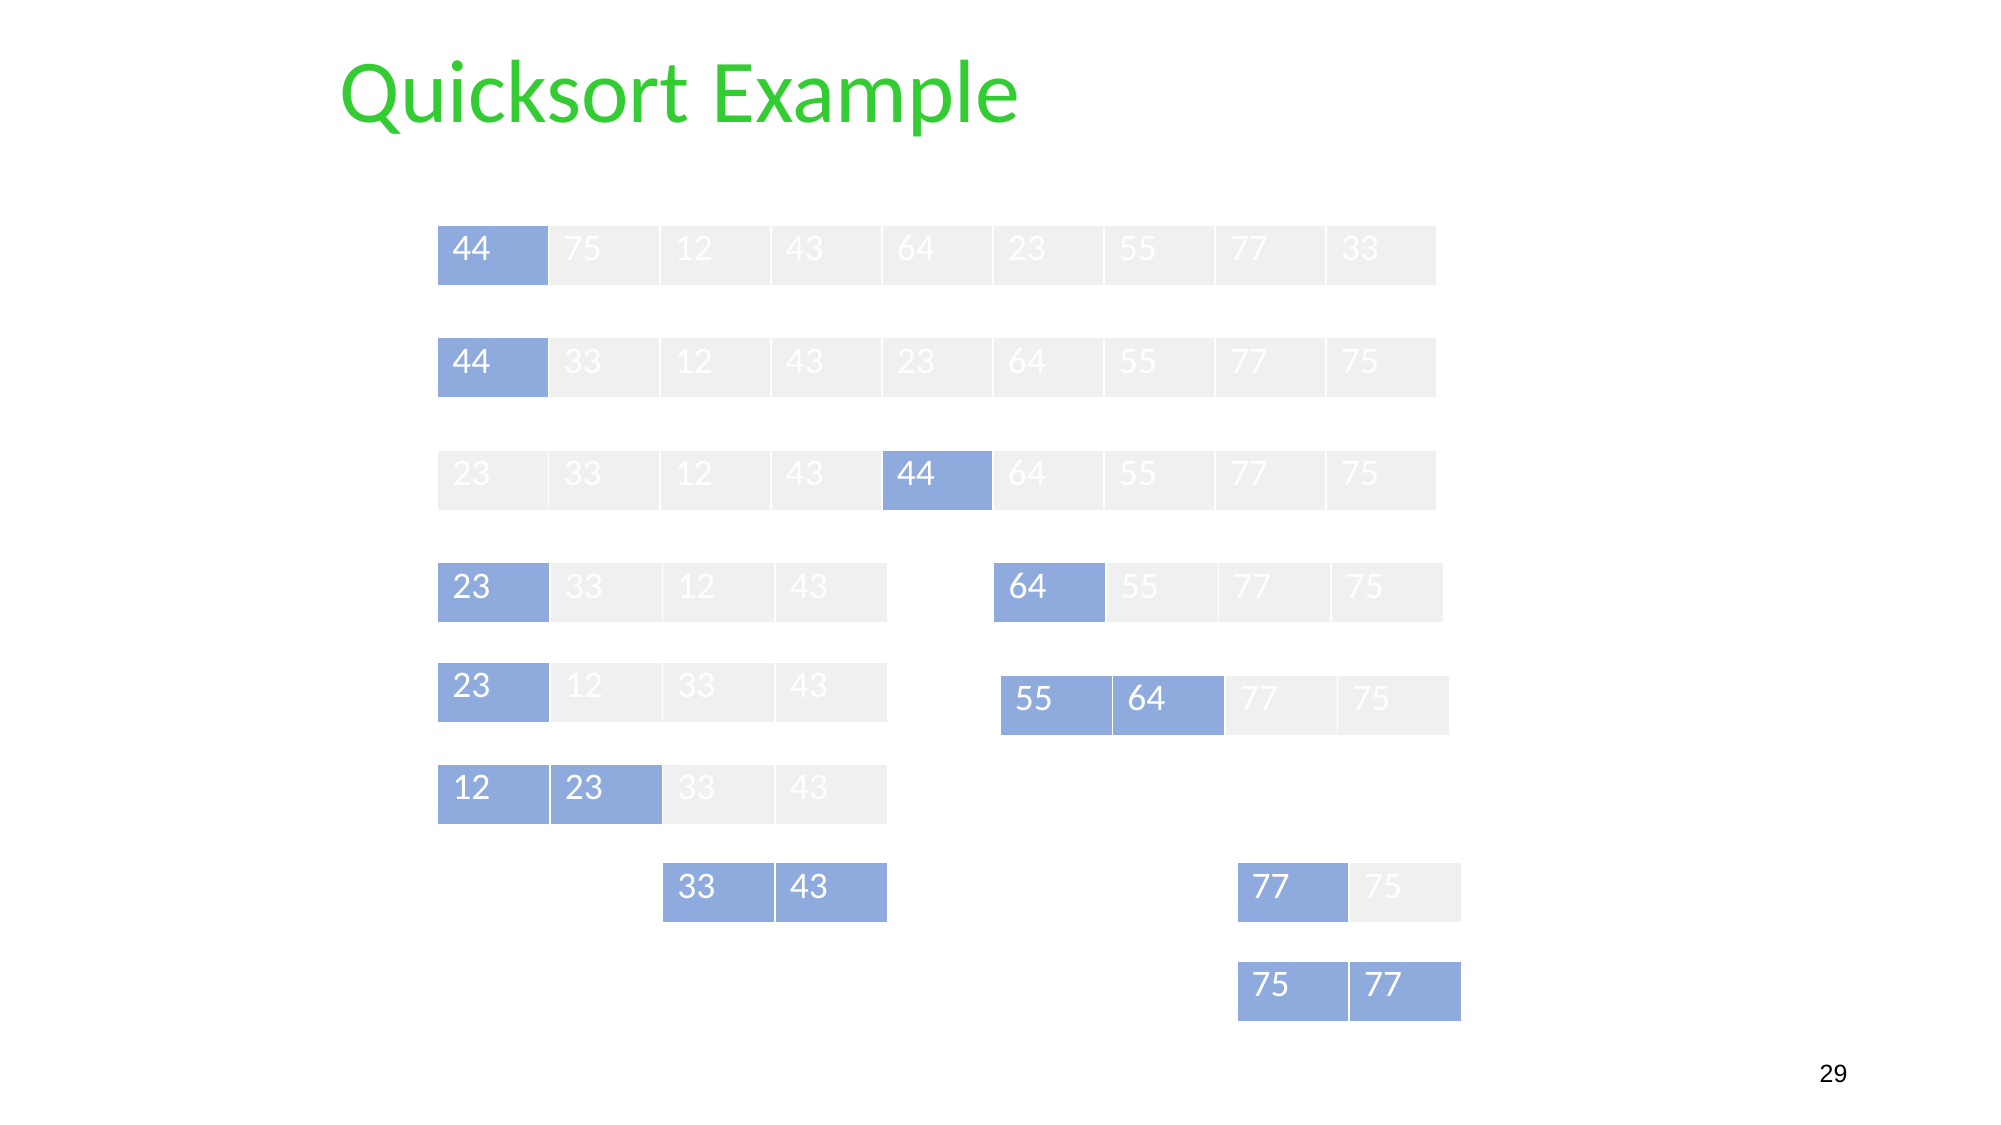

# Quicksort Example
| 44 | 75 | 12 | 43 | 64 | 23 | 55 | 77 | 33 |
| --- | --- | --- | --- | --- | --- | --- | --- | --- |
| 44 | 33 | 12 | 43 | 23 | 64 | 55 | 77 | 75 |
| --- | --- | --- | --- | --- | --- | --- | --- | --- |
| 23 | 33 | 12 | 43 | 44 | 64 | 55 | 77 | 75 |
| --- | --- | --- | --- | --- | --- | --- | --- | --- |
| 23 | 33 | 12 | 43 |
| --- | --- | --- | --- |
| 64 | 55 | 77 | 75 |
| --- | --- | --- | --- |
| 23 | 12 | 33 | 43 |
| --- | --- | --- | --- |
| 55 | 64 | 77 | 75 |
| --- | --- | --- | --- |
| 12 | 23 | 33 | 43 |
| --- | --- | --- | --- |
| 33 | 43 |
| --- | --- |
| 77 | 75 |
| --- | --- |
| 75 | 77 |
| --- | --- |
29